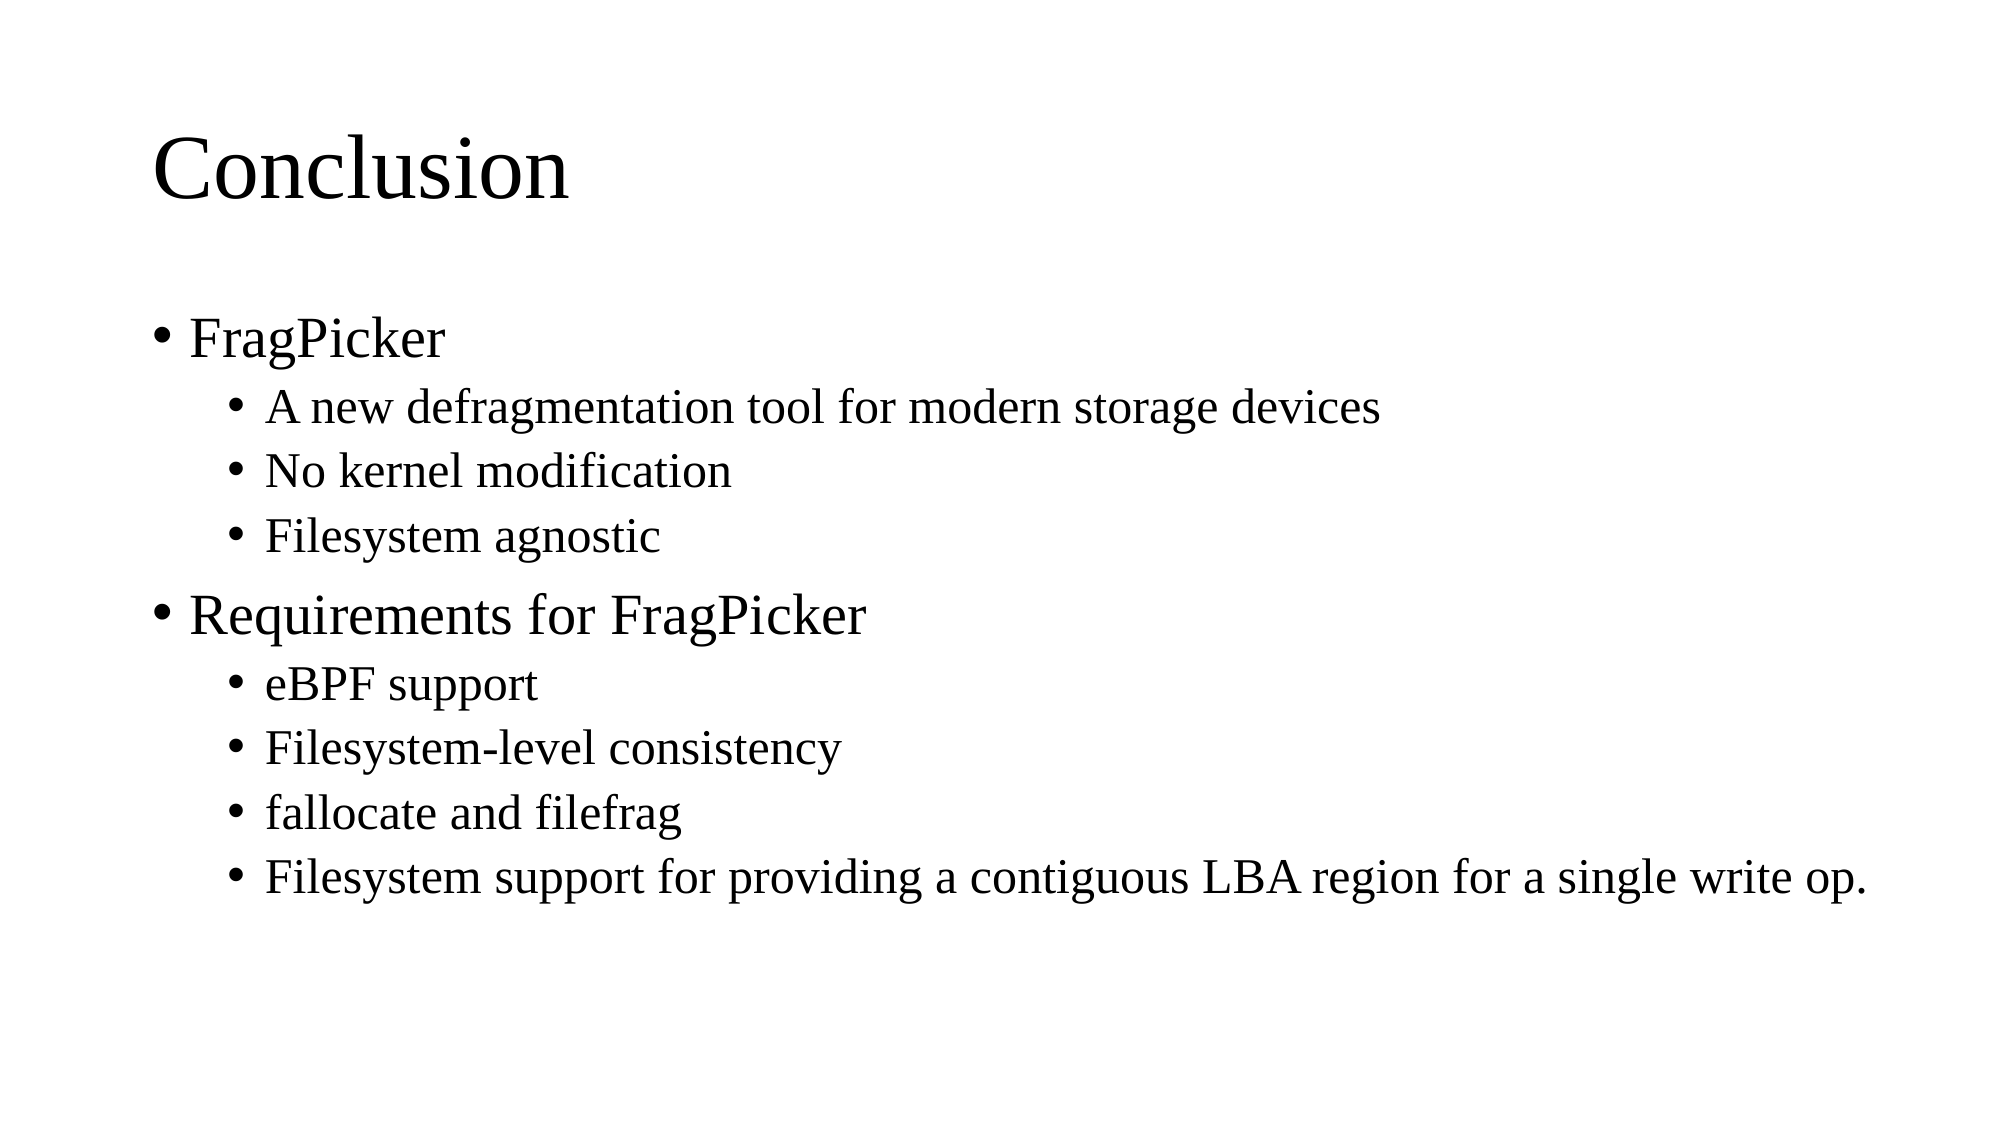

# Conclusion
FragPicker
A new defragmentation tool for modern storage devices
No kernel modification
Filesystem agnostic
Requirements for FragPicker
eBPF support
Filesystem-level consistency
fallocate and filefrag
Filesystem support for providing a contiguous LBA region for a single write op.